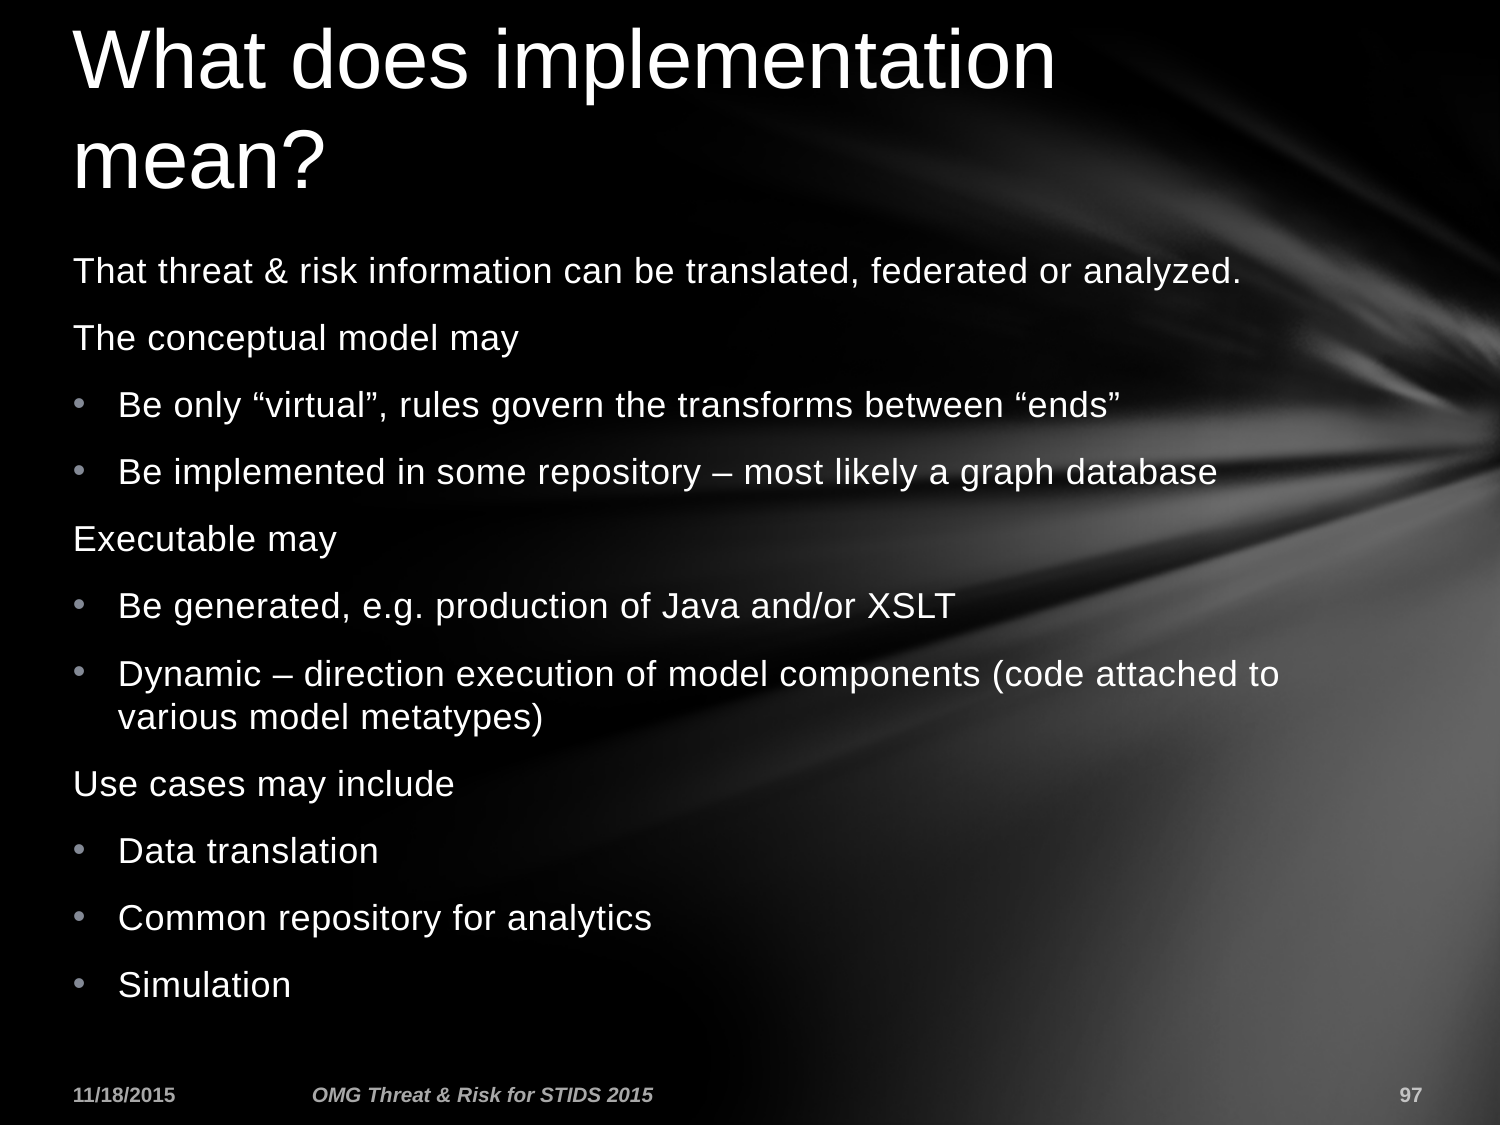

# What does implementation mean?
That threat & risk information can be translated, federated or analyzed.
The conceptual model may
Be only “virtual”, rules govern the transforms between “ends”
Be implemented in some repository – most likely a graph database
Executable may
Be generated, e.g. production of Java and/or XSLT
Dynamic – direction execution of model components (code attached to various model metatypes)
Use cases may include
Data translation
Common repository for analytics
Simulation
11/18/2015
OMG Threat & Risk for STIDS 2015
97